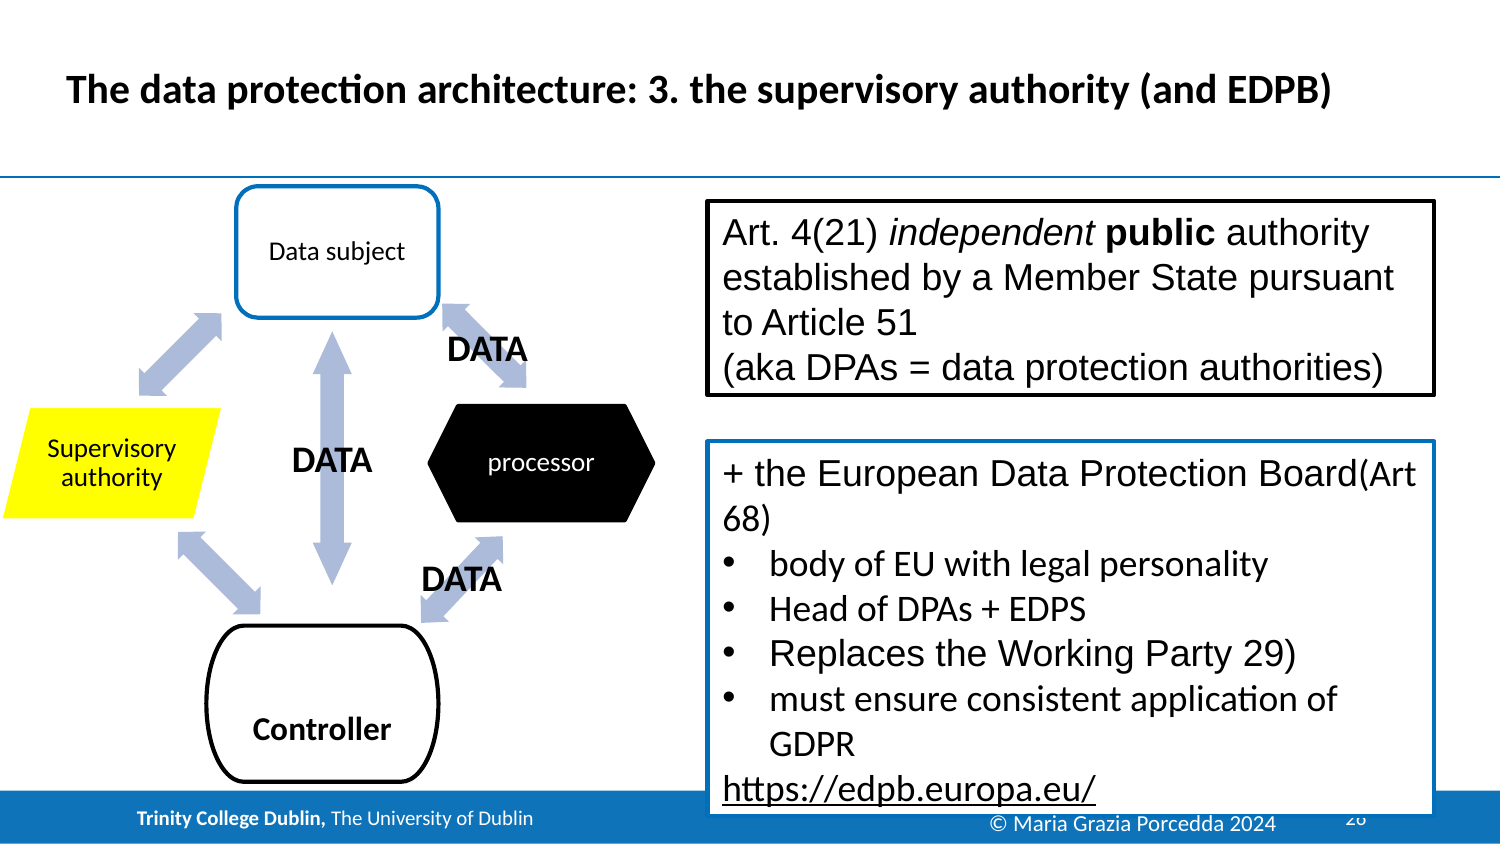

The data protection architecture: 3. the supervisory authority (and EDPB)
Data subject

Supervisory authority
processor

Controller

DATA
DATA

DATA

Art. 4(21) independent public authority established by a Member State pursuant to Article 51
(aka DPAs = data protection authorities)
+ the European Data Protection Board(Art 68)
body of EU with legal personality
Head of DPAs + EDPS
Replaces the Working Party 29)
must ensure consistent application of GDPR
https://edpb.europa.eu/
© Maria Grazia Porcedda 2024